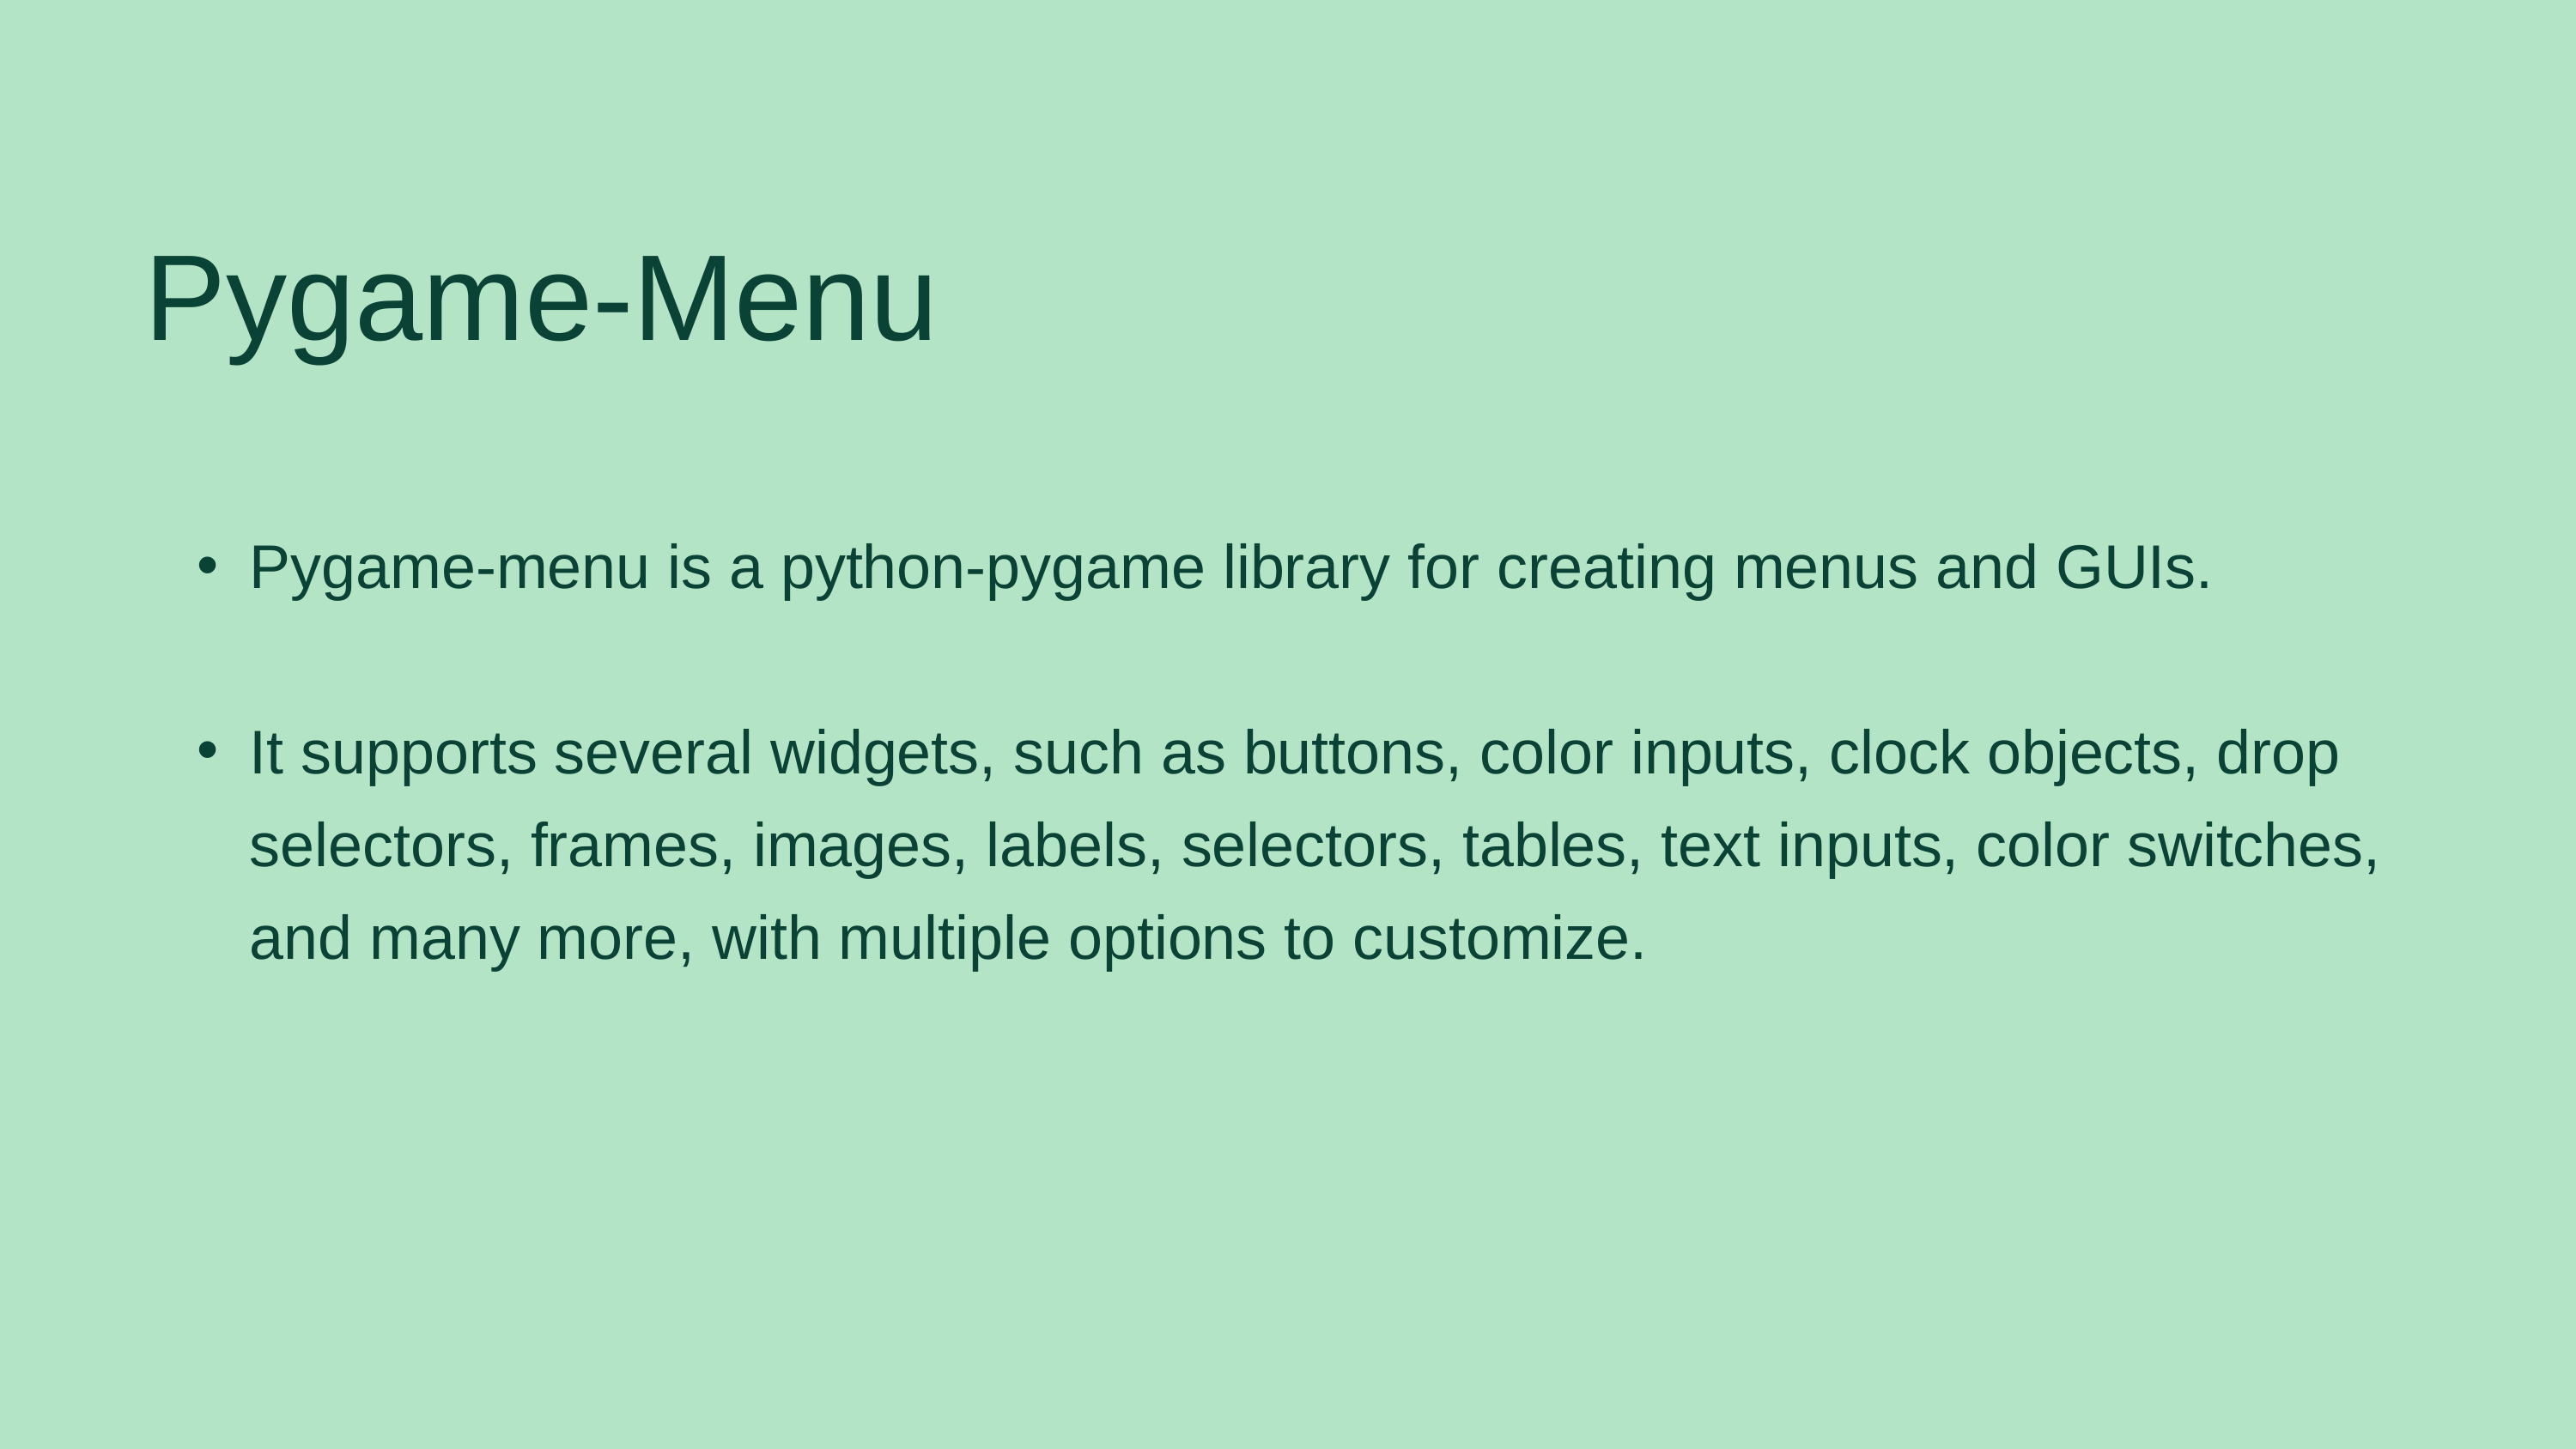

Pygame-Menu
Pygame-menu is a python-pygame library for creating menus and GUIs.

It supports several widgets, such as buttons, color inputs, clock objects, drop selectors, frames, images, labels, selectors, tables, text inputs, color switches, and many more, with multiple options to customize.